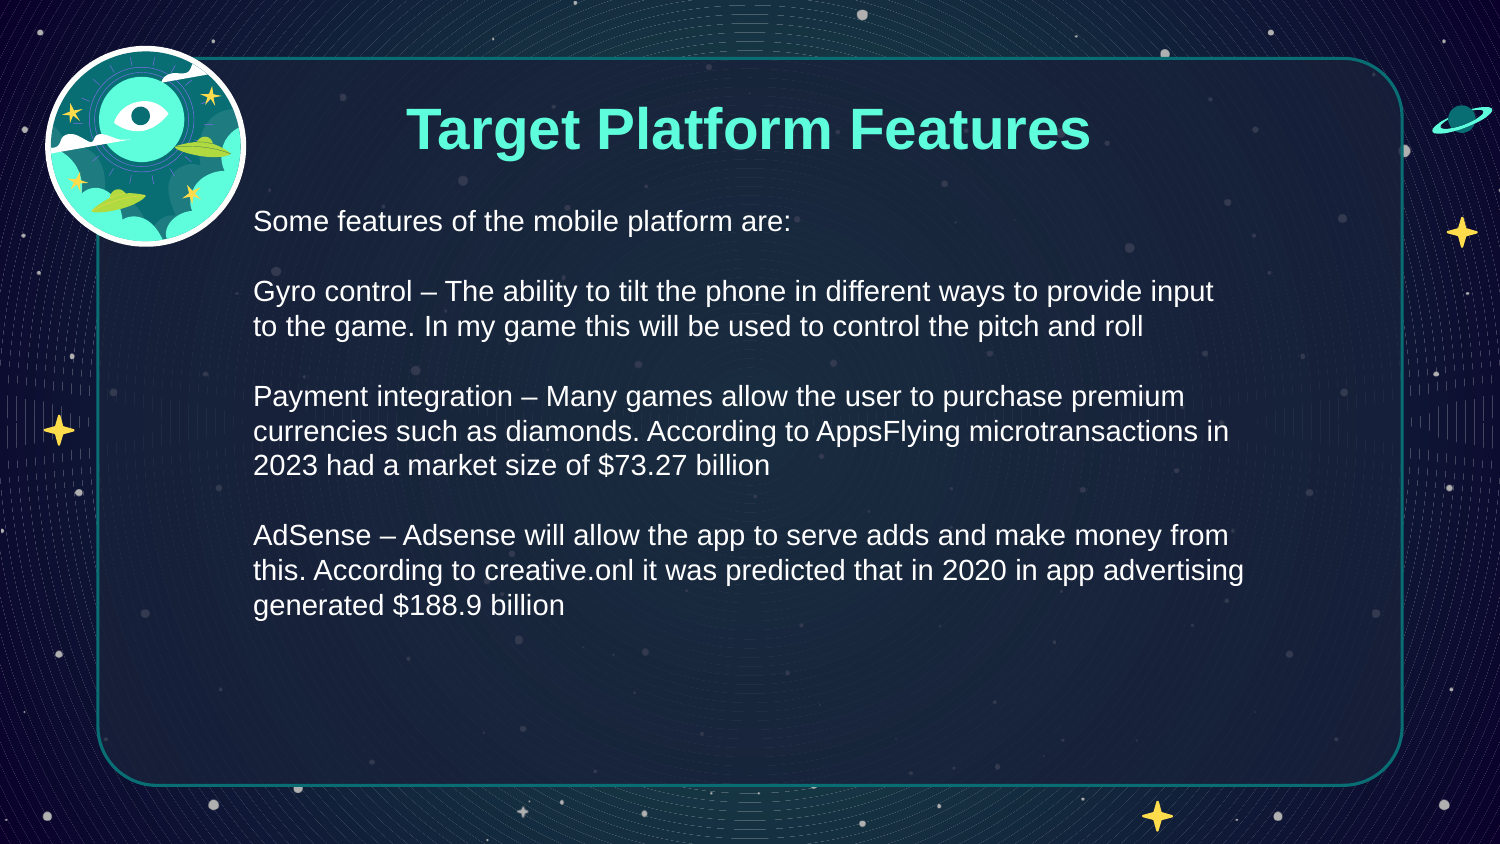

# Target Platform Features
Some features of the mobile platform are:

Gyro control – The ability to tilt the phone in different ways to provide input to the game. In my game this will be used to control the pitch and roll

Payment integration – Many games allow the user to purchase premium currencies such as diamonds. According to AppsFlying microtransactions in 2023 had a market size of $73.27 billion

AdSense – Adsense will allow the app to serve adds and make money from this. According to creative.onl it was predicted that in 2020 in app advertising generated $188.9 billion